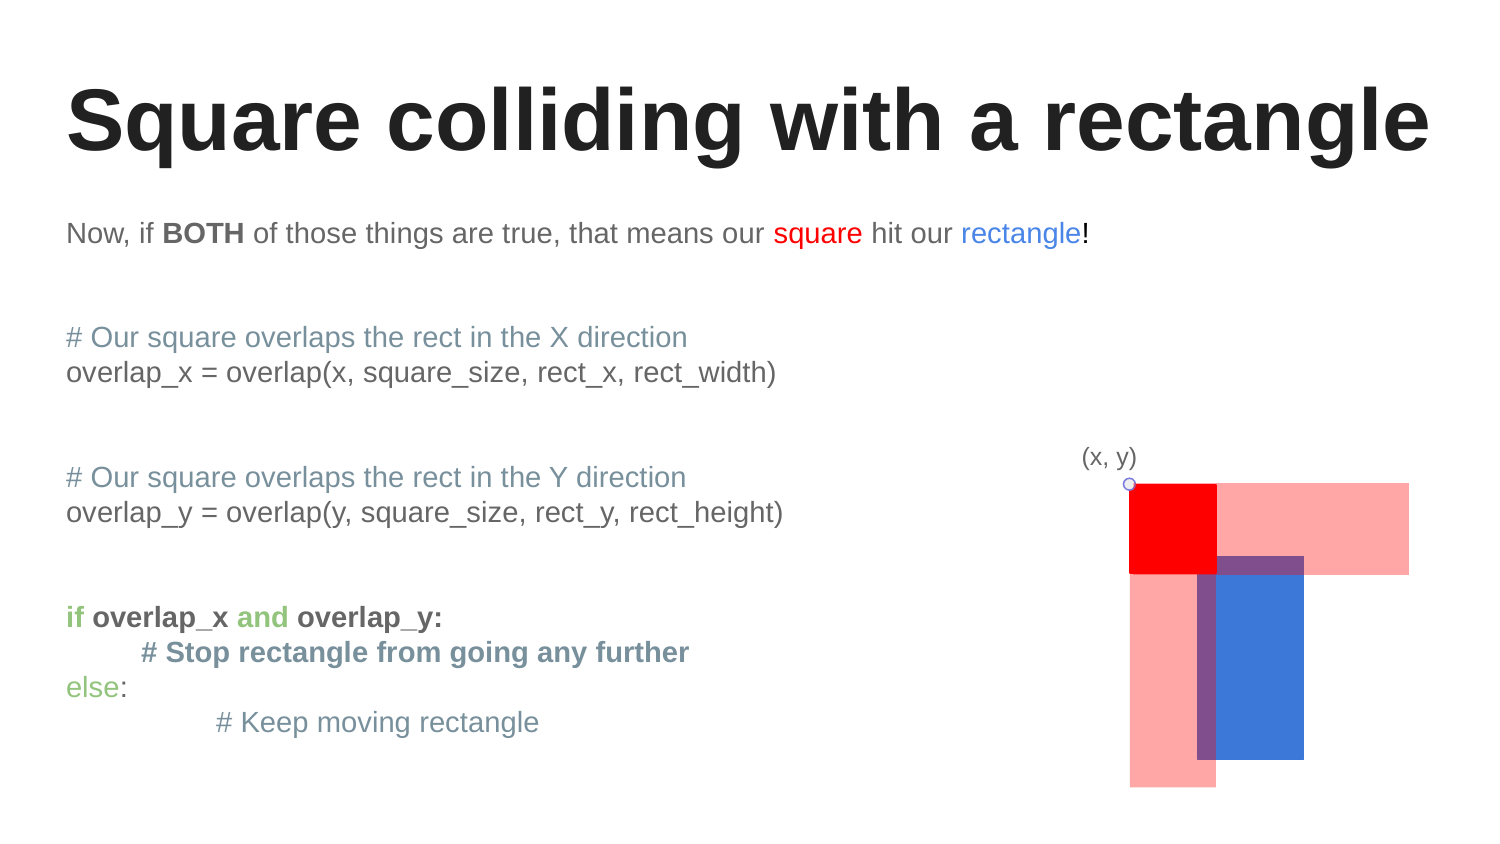

# Square colliding with a rectangle
Now, if BOTH of those things are true, that means our square hit our rectangle!

# Our square overlaps the rect in the X direction overlap_x = overlap(x, square_size, rect_x, rect_width)
# Our square overlaps the rect in the Y direction
overlap_y = overlap(y, square_size, rect_y, rect_height)

if overlap_x and overlap_y:
# Stop rectangle from going any further
else:
	# Keep moving rectangle

(x, y)